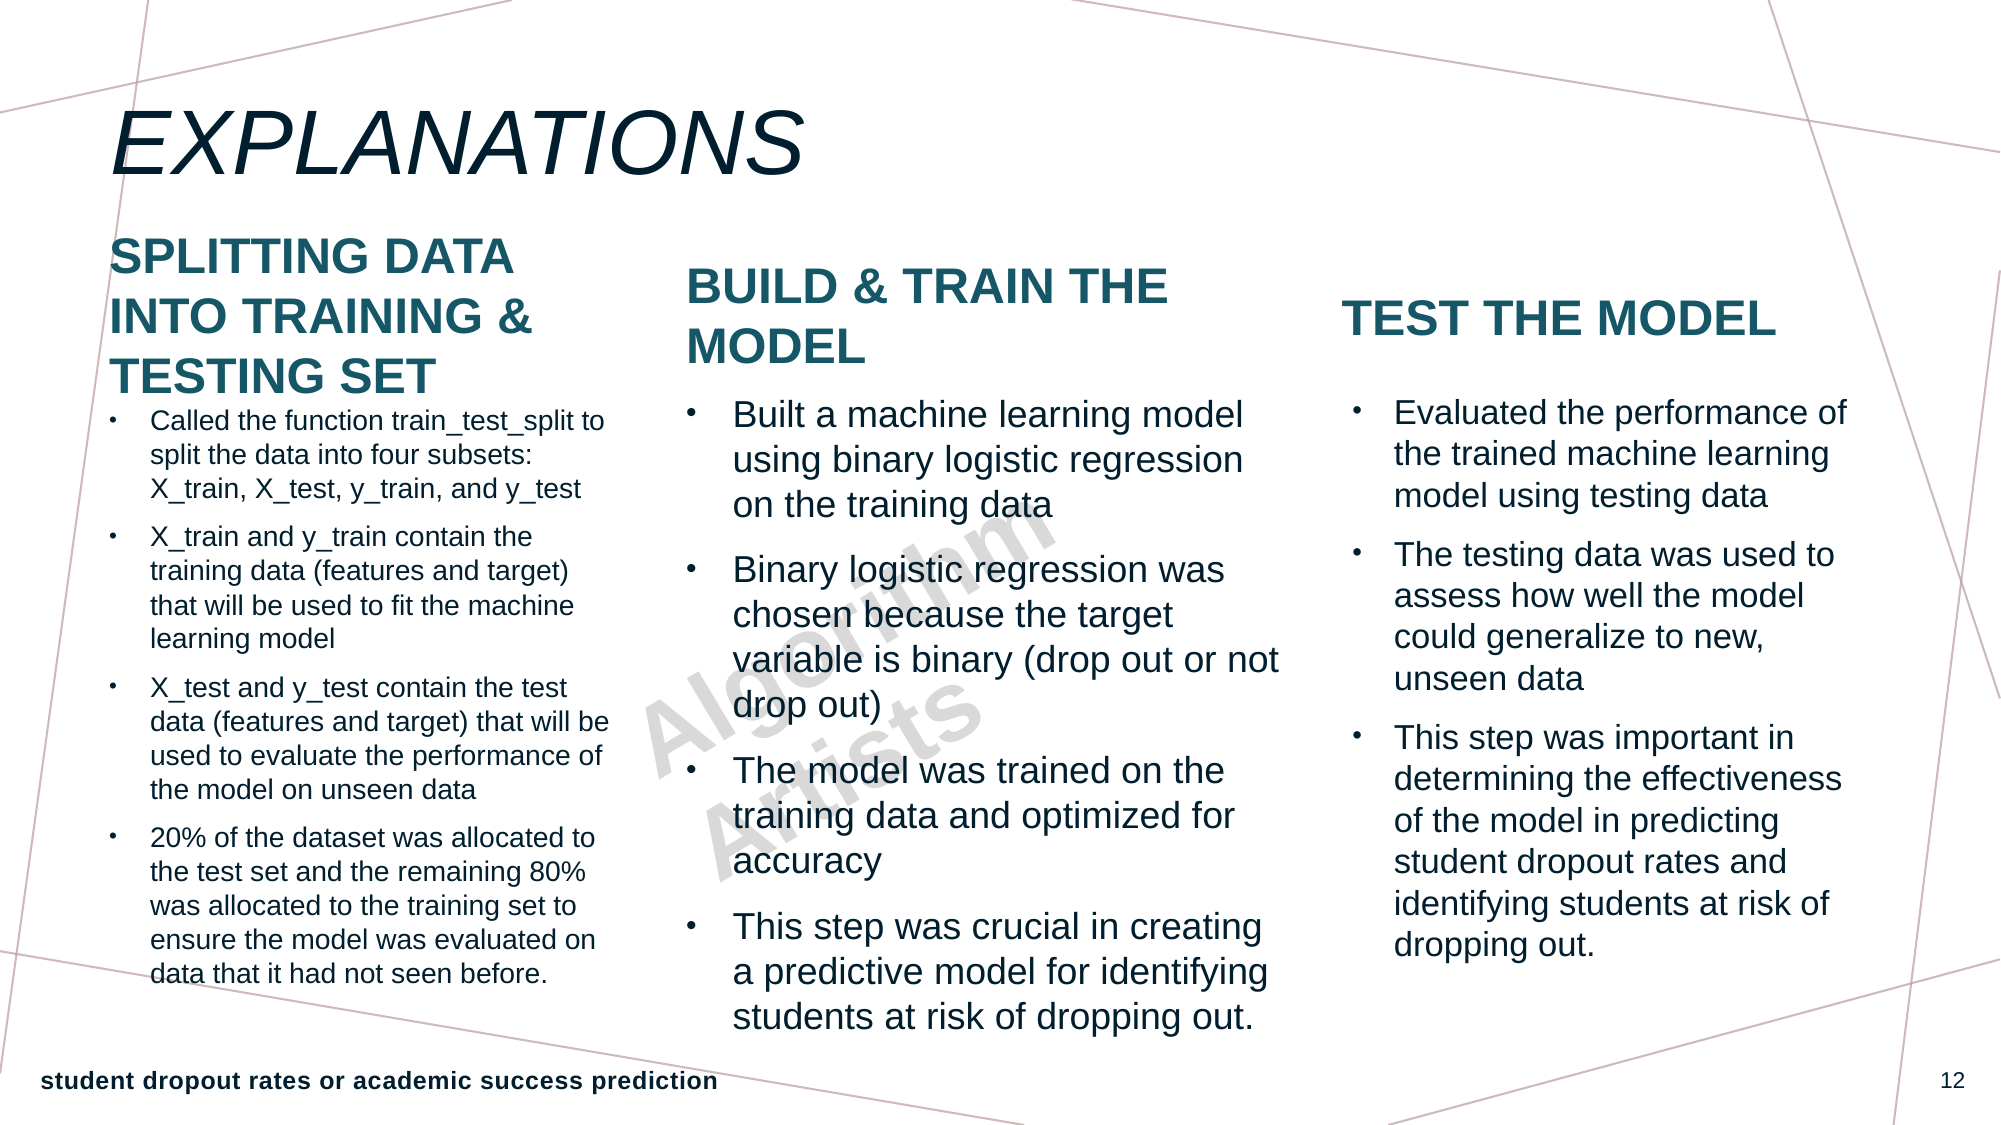

# Explanations
Splitting data into training & testing set
Build & train the model
Test the model
Built a machine learning model using binary logistic regression on the training data
Binary logistic regression was chosen because the target variable is binary (drop out or not drop out)
The model was trained on the training data and optimized for accuracy
This step was crucial in creating a predictive model for identifying students at risk of dropping out.
Evaluated the performance of the trained machine learning model using testing data
The testing data was used to assess how well the model could generalize to new, unseen data
This step was important in determining the effectiveness of the model in predicting student dropout rates and identifying students at risk of dropping out.
Called the function train_test_split to split the data into four subsets: X_train, X_test, y_train, and y_test
X_train and y_train contain the training data (features and target) that will be used to fit the machine learning model
X_test and y_test contain the test data (features and target) that will be used to evaluate the performance of the model on unseen data
20% of the dataset was allocated to the test set and the remaining 80% was allocated to the training set to ensure the model was evaluated on data that it had not seen before.
student dropout rates or academic success prediction
12